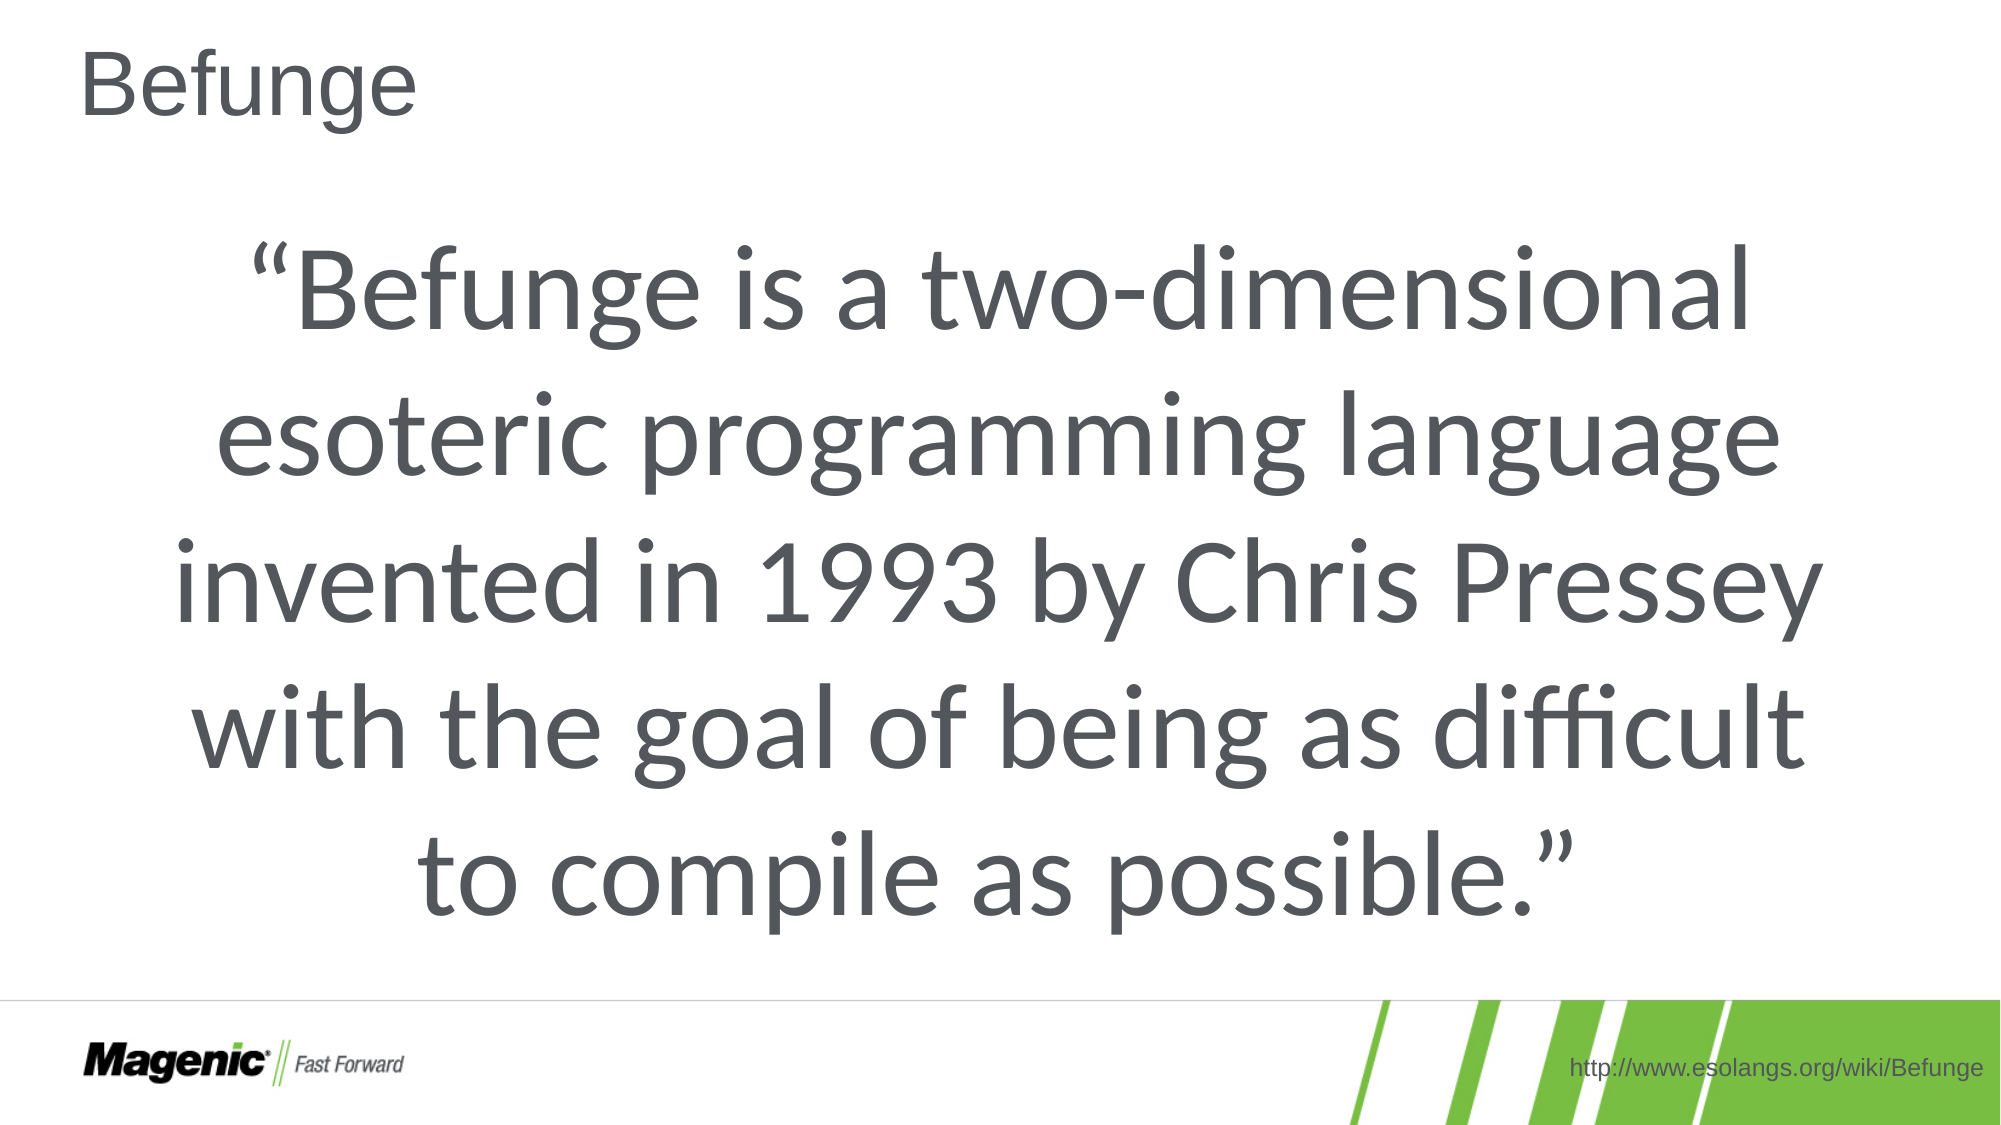

# Befunge
“Befunge is a two-dimensional esoteric programming language invented in 1993 by Chris Pressey with the goal of being as difficult to compile as possible.”
http://www.esolangs.org/wiki/Befunge